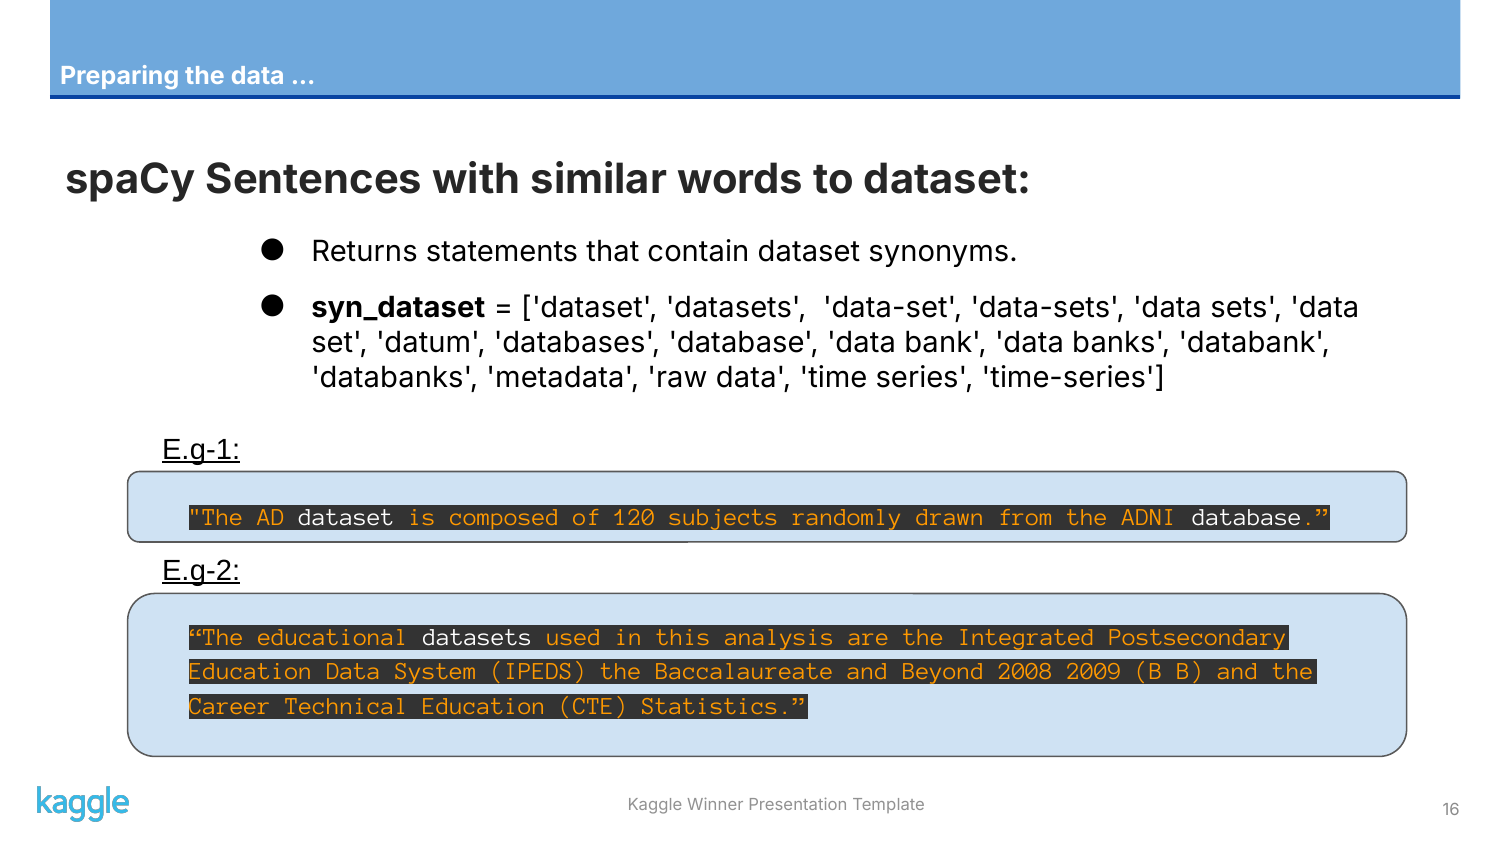

Preparing the data ...

spaCy Sentences with similar words to dataset:
Returns statements that contain dataset synonyms.
syn_dataset = ['dataset', 'datasets',  'data-set', 'data-sets', 'data sets', 'data set', 'datum', 'databases', 'database', 'data bank', 'data banks', 'databank', 'databanks', 'metadata', 'raw data', 'time series', 'time-series']
E.g-1:

"The AD dataset is composed of 120 subjects randomly drawn from the ADNI database.”
E.g-2:

“The educational datasets used in this analysis are the Integrated Postsecondary Education Data System (IPEDS) the Baccalaureate and Beyond 2008 2009 (B B) and the Career Technical Education (CTE) Statistics.”
16